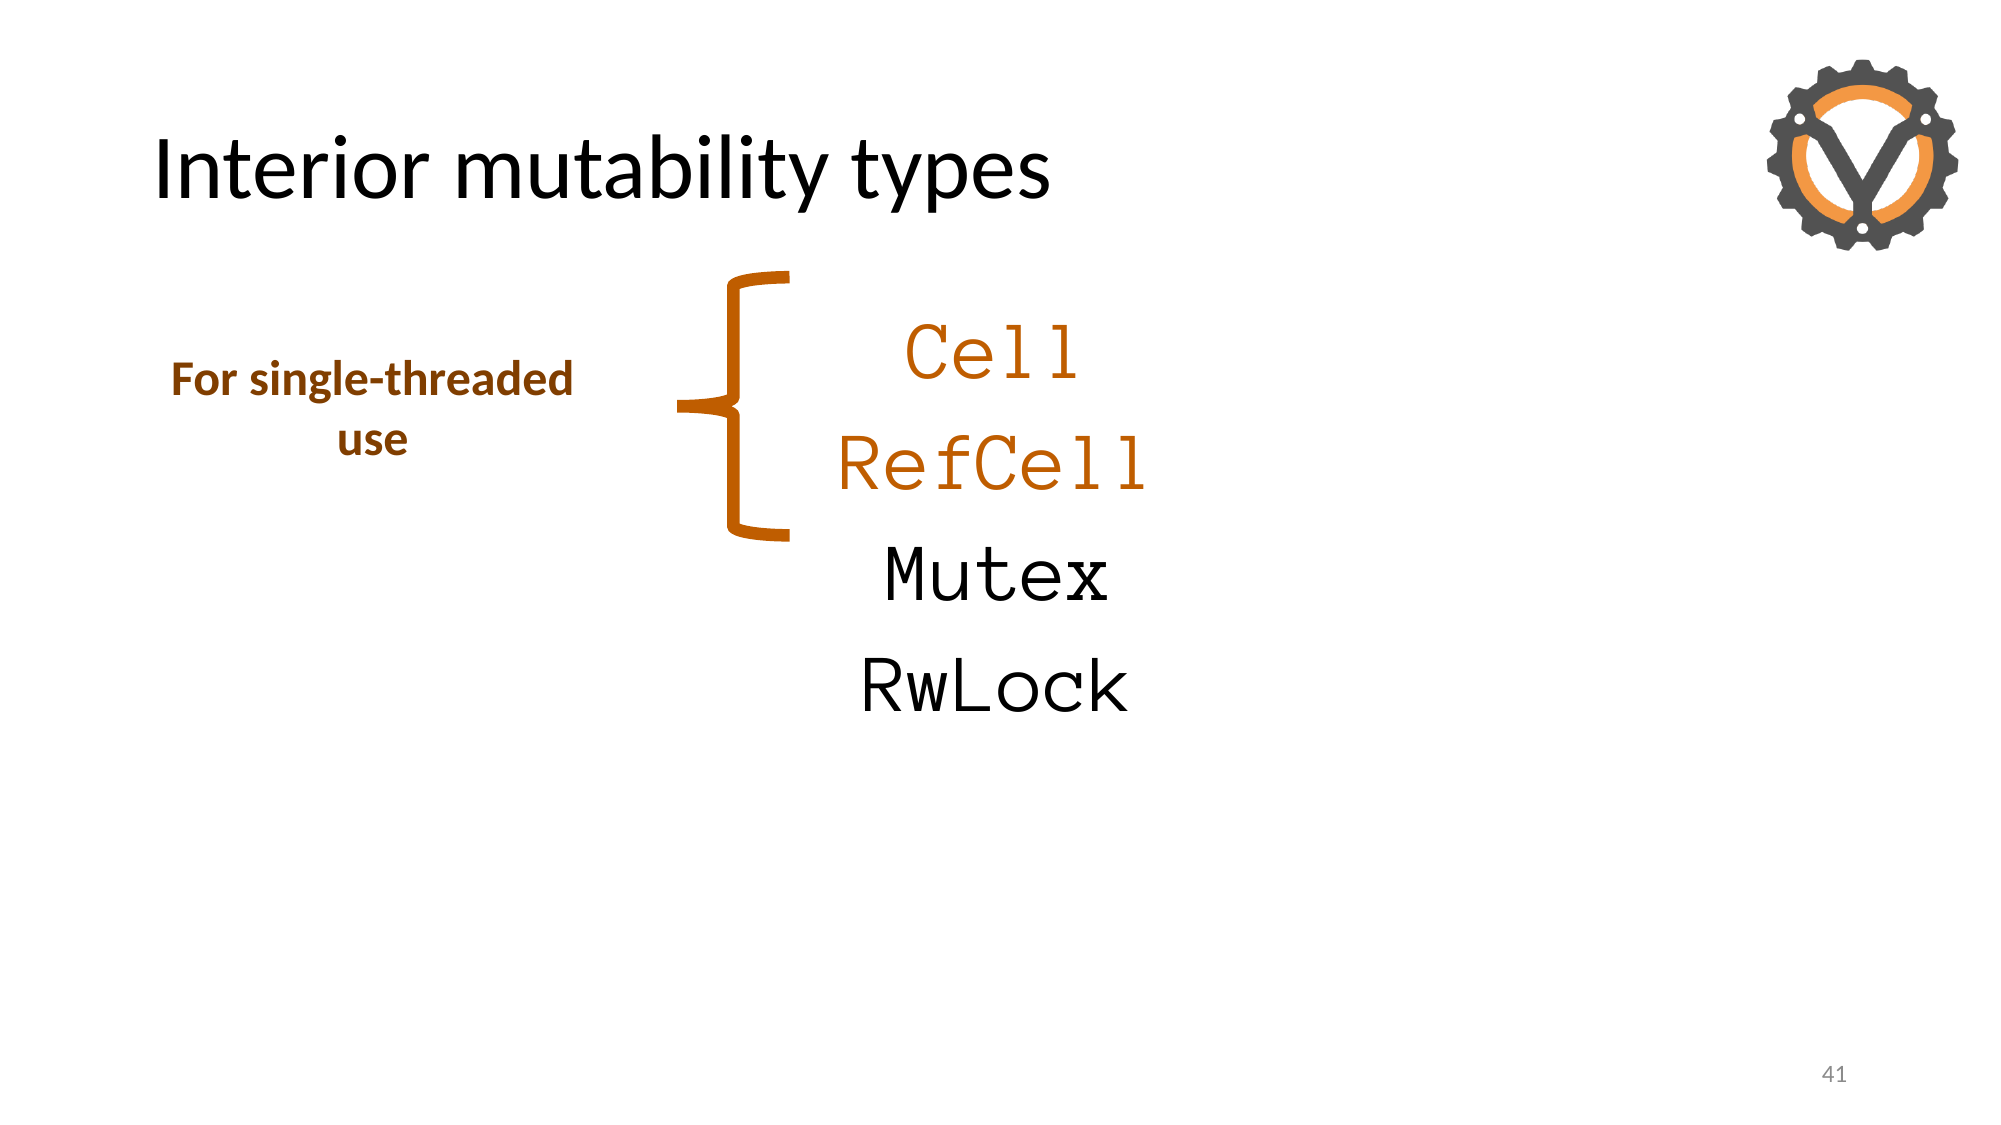

# Interior mutability types

Cell
RefCell
Mutex
RwLock

For single-threaded use
41